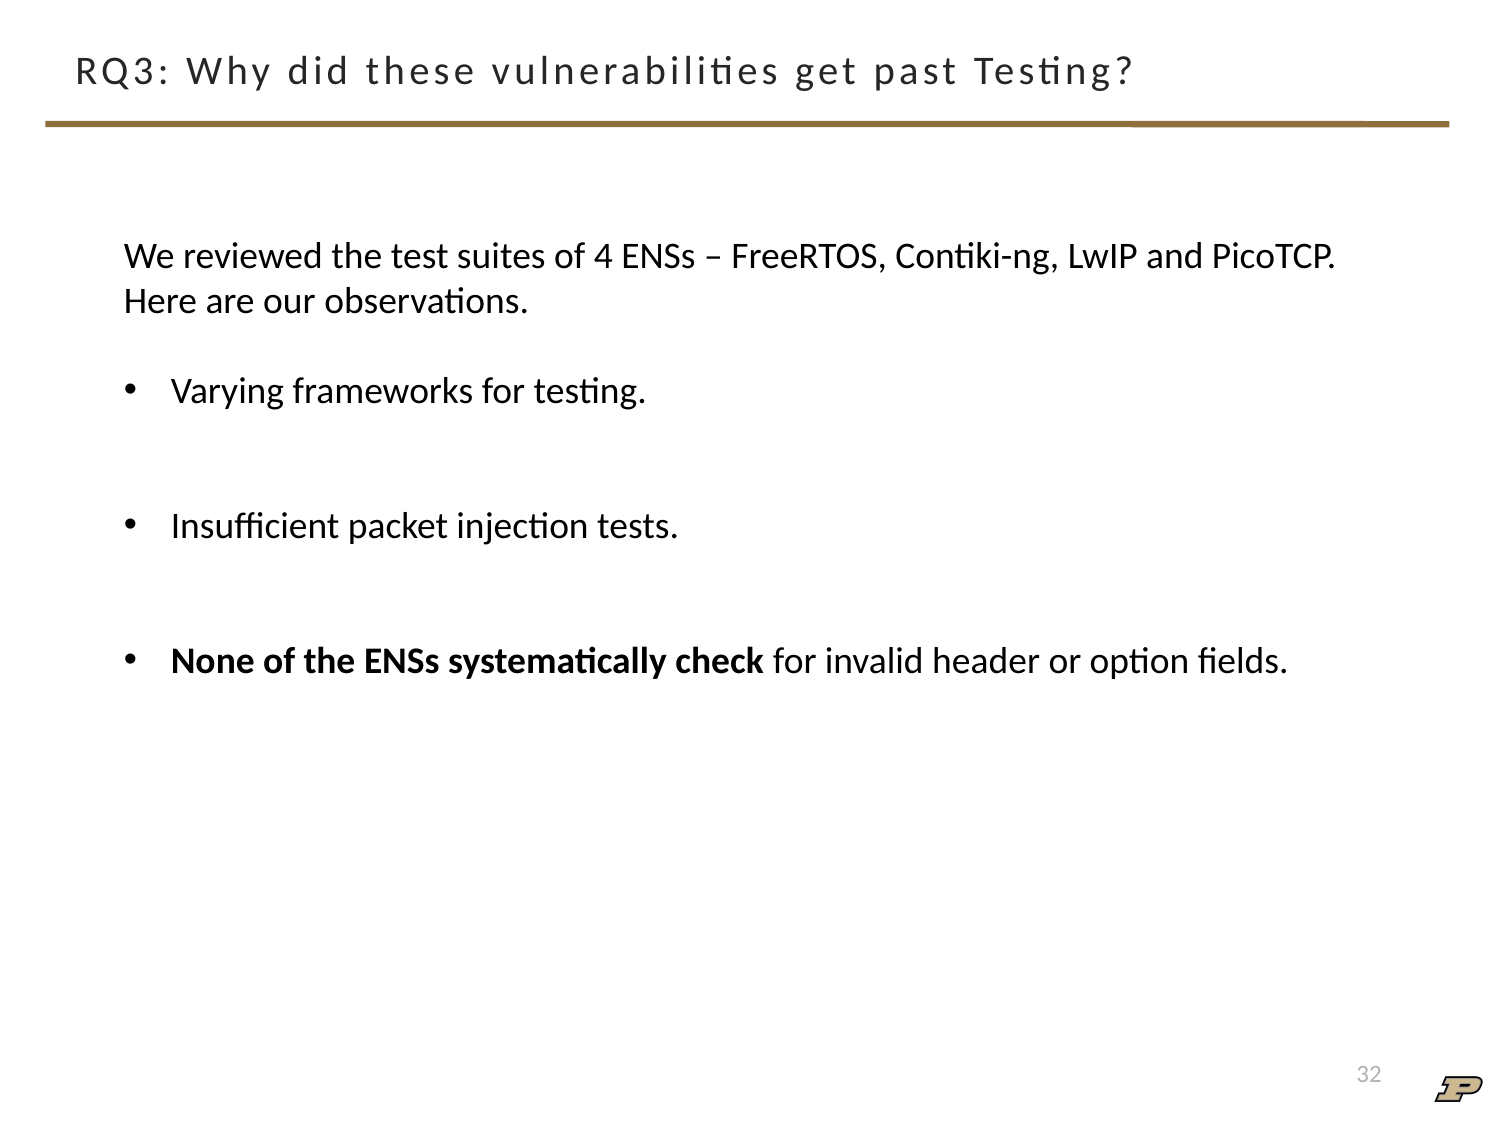

# RQ3: Why did these vulnerabilities get past Testing?
We reviewed the test suites of 4 ENSs – FreeRTOS, Contiki-ng, LwIP and PicoTCP. Here are our observations.

Varying frameworks for testing.
Insufficient packet injection tests.
None of the ENSs systematically check for invalid header or option fields.
32